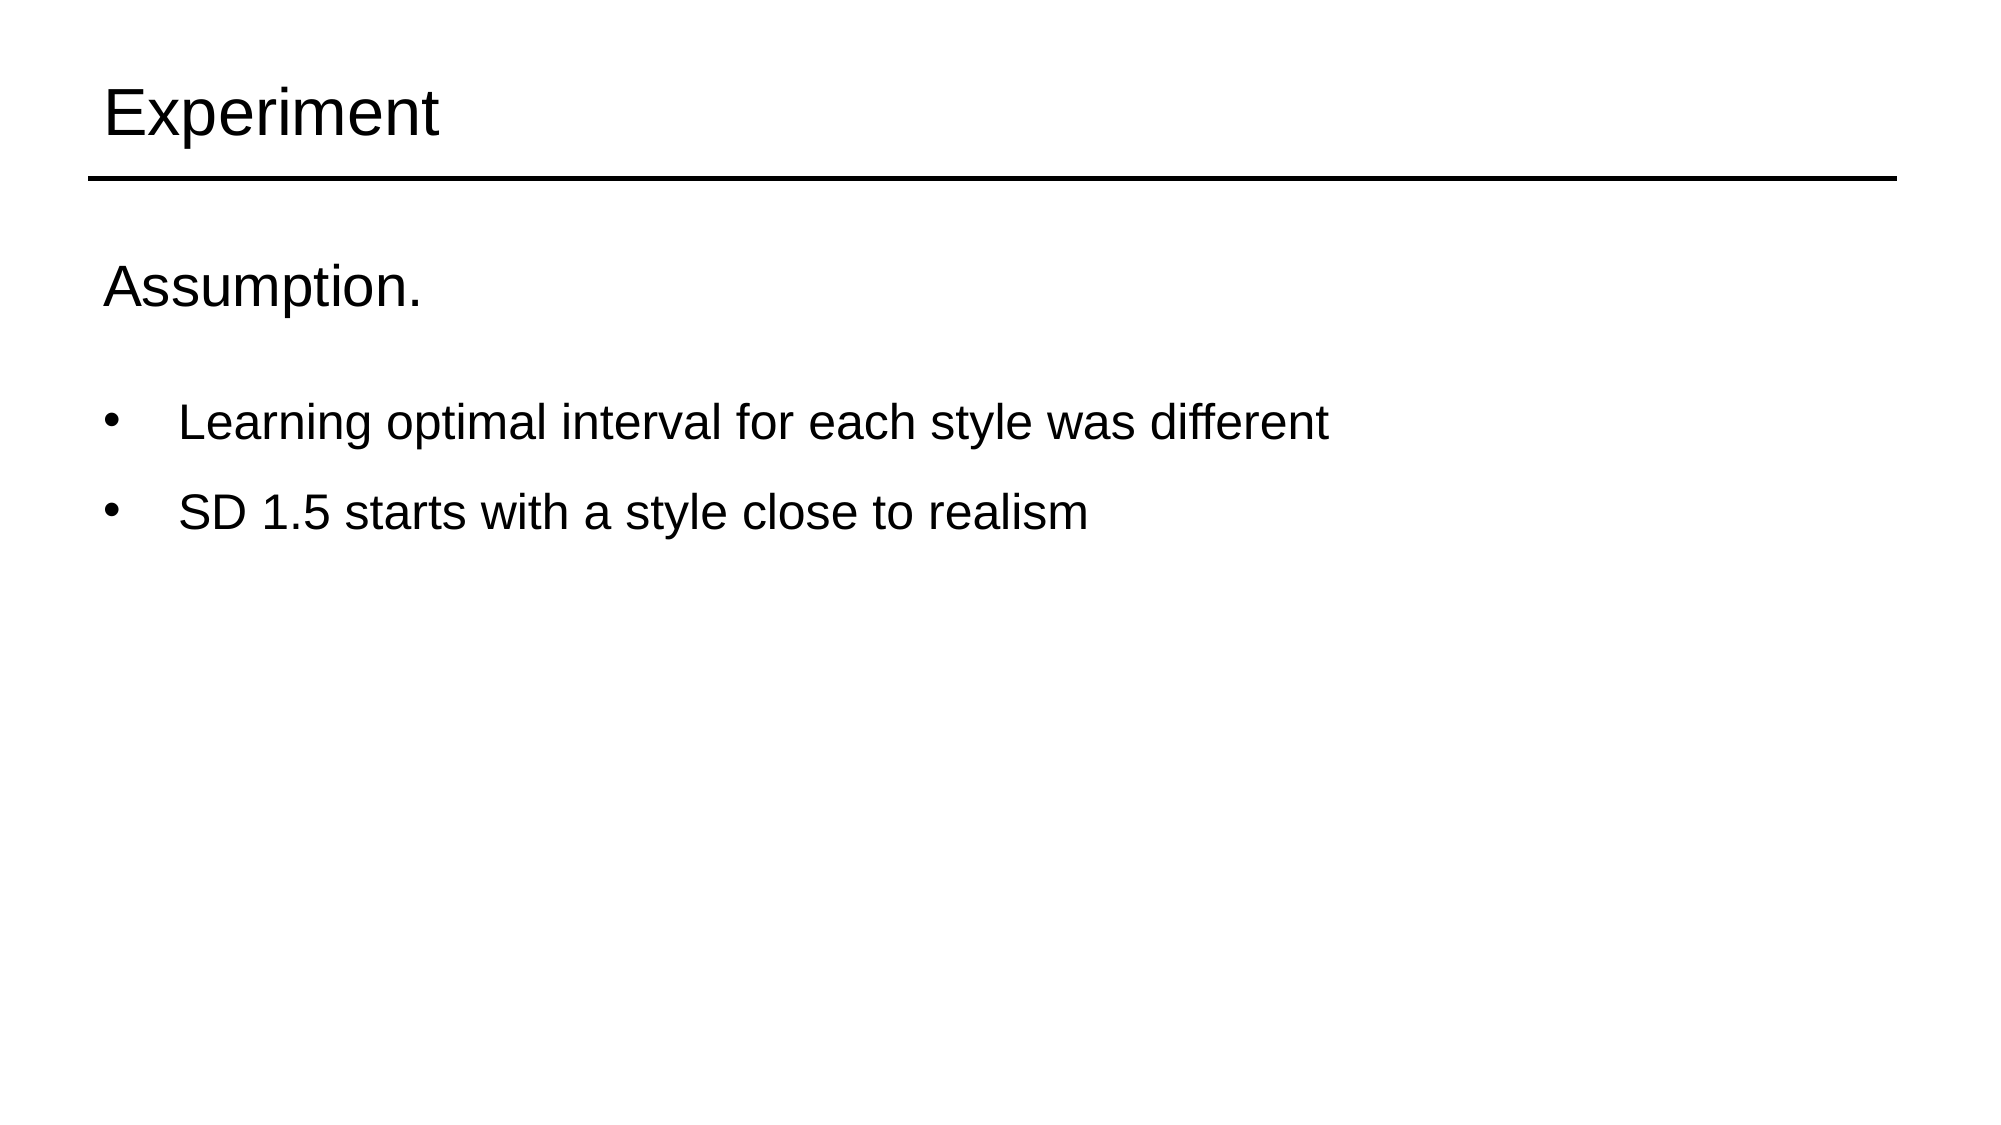

Experiment
Assumption.
Learning optimal interval for each style was different
SD 1.5 starts with a style close to realism